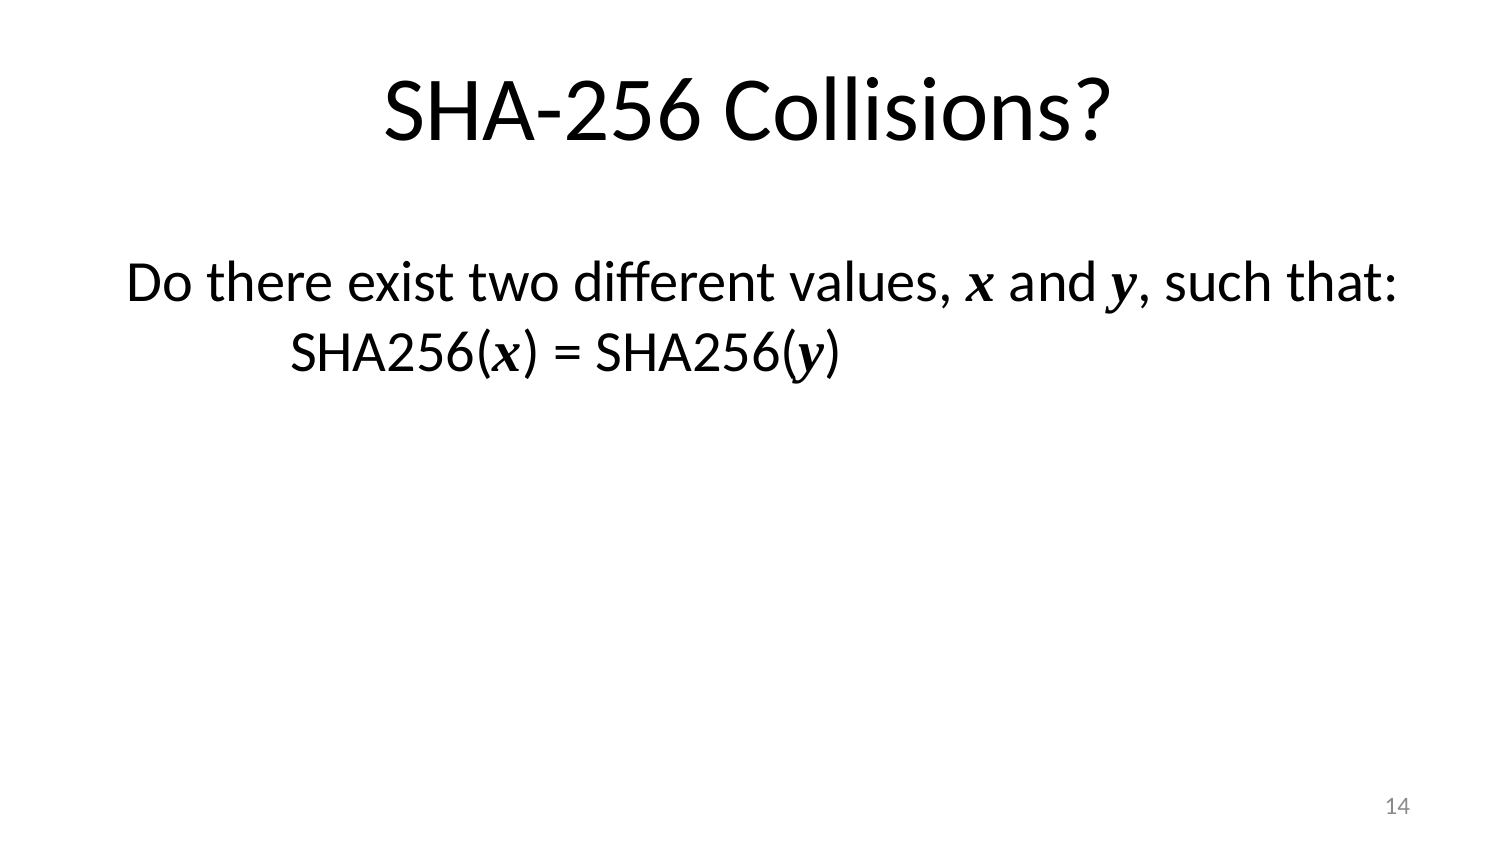

# SHA-256 Collisions?
Do there exist two different values, x and y, such that:
	 SHA256(x) = SHA256(y)
14